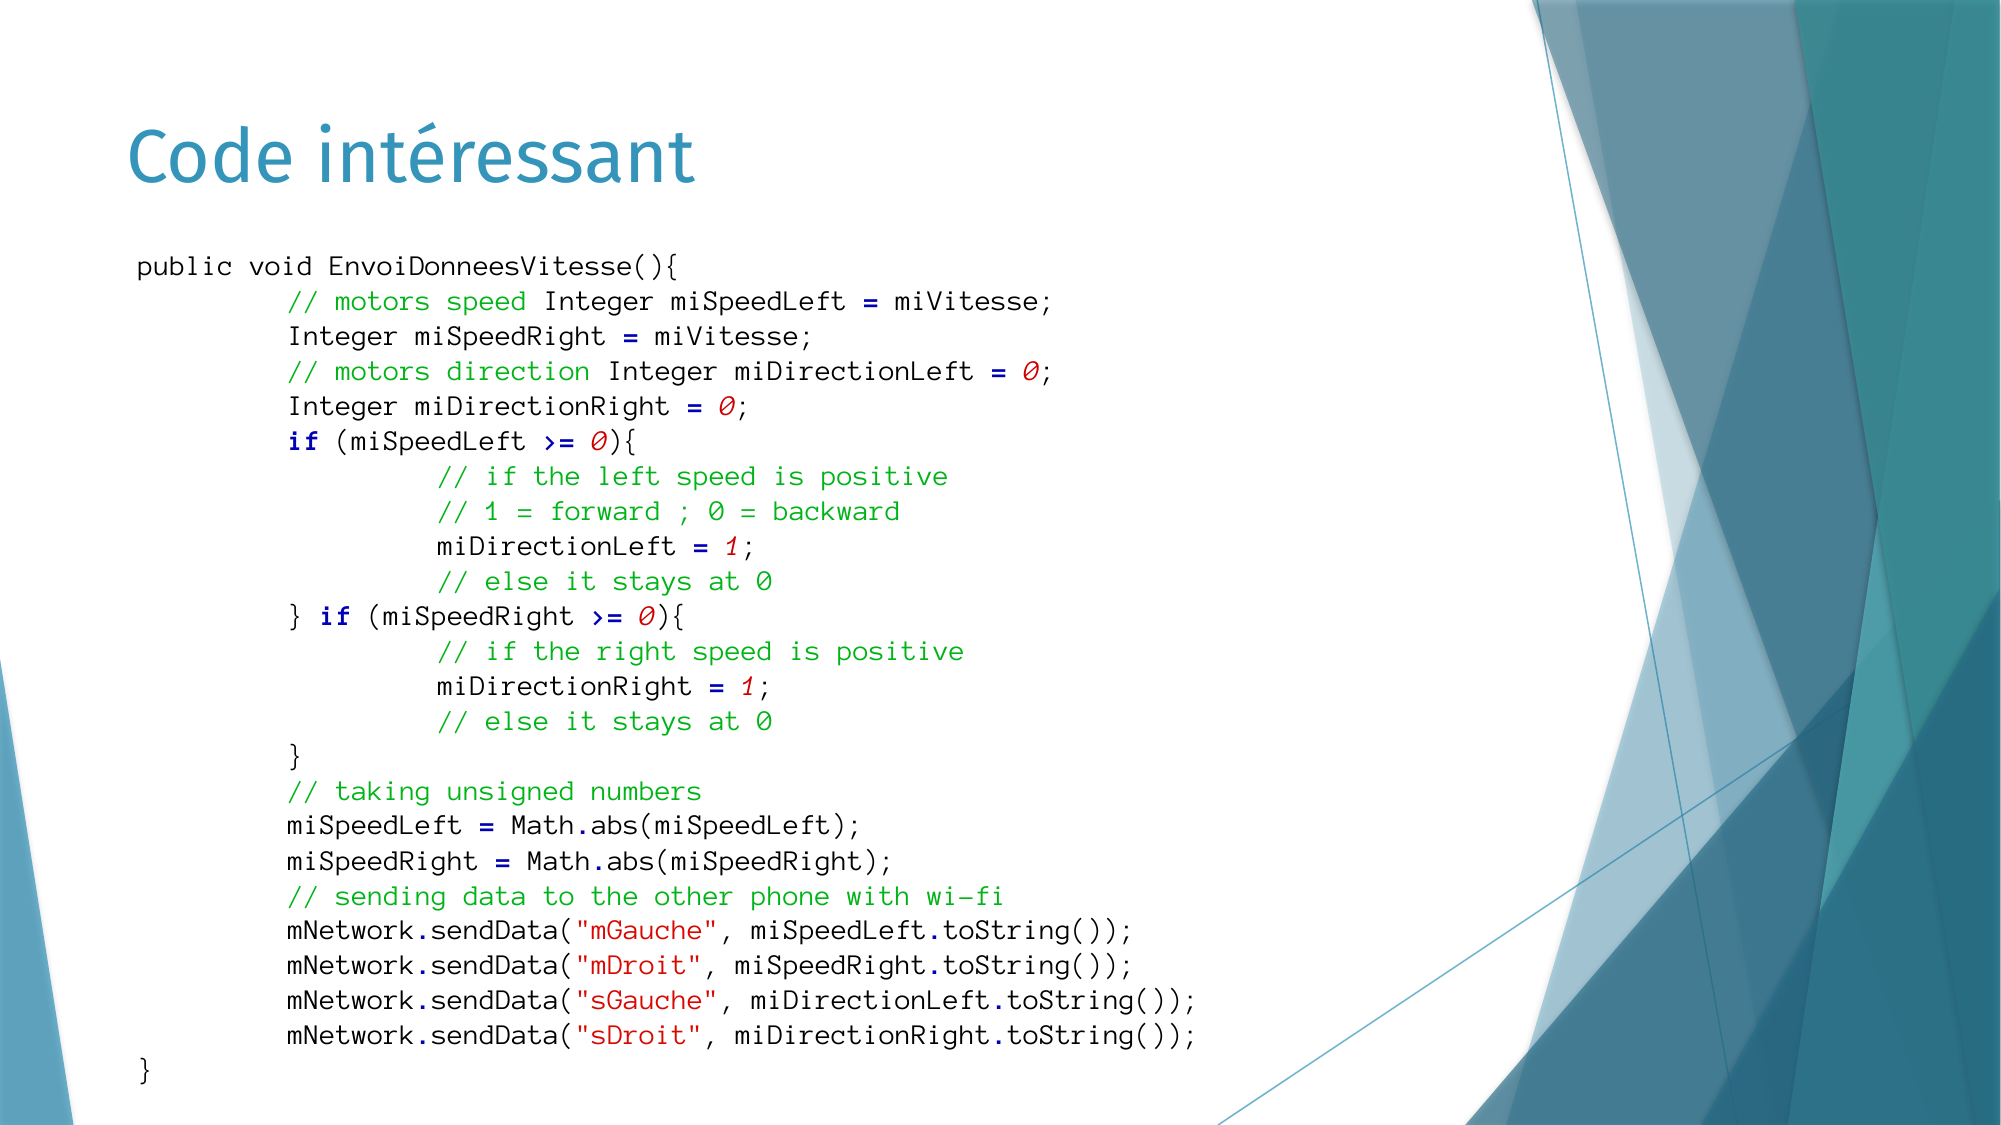

# Code intéressant
public void EnvoiDonneesVitesse(){
	// motors speed Integer miSpeedLeft = miVitesse;
	Integer miSpeedRight = miVitesse;
	// motors direction Integer miDirectionLeft = 0;
	Integer miDirectionRight = 0;
	if (miSpeedLeft >= 0){
		// if the left speed is positive
		// 1 = forward ; 0 = backward
		miDirectionLeft = 1;
		// else it stays at 0
	} if (miSpeedRight >= 0){
		// if the right speed is positive
		miDirectionRight = 1;
		// else it stays at 0
	}
	// taking unsigned numbers
	miSpeedLeft = Math.abs(miSpeedLeft);
	miSpeedRight = Math.abs(miSpeedRight);
	// sending data to the other phone with wi-fi
	mNetwork.sendData("mGauche", miSpeedLeft.toString());
	mNetwork.sendData("mDroit", miSpeedRight.toString());
	mNetwork.sendData("sGauche", miDirectionLeft.toString());
	mNetwork.sendData("sDroit", miDirectionRight.toString());
}